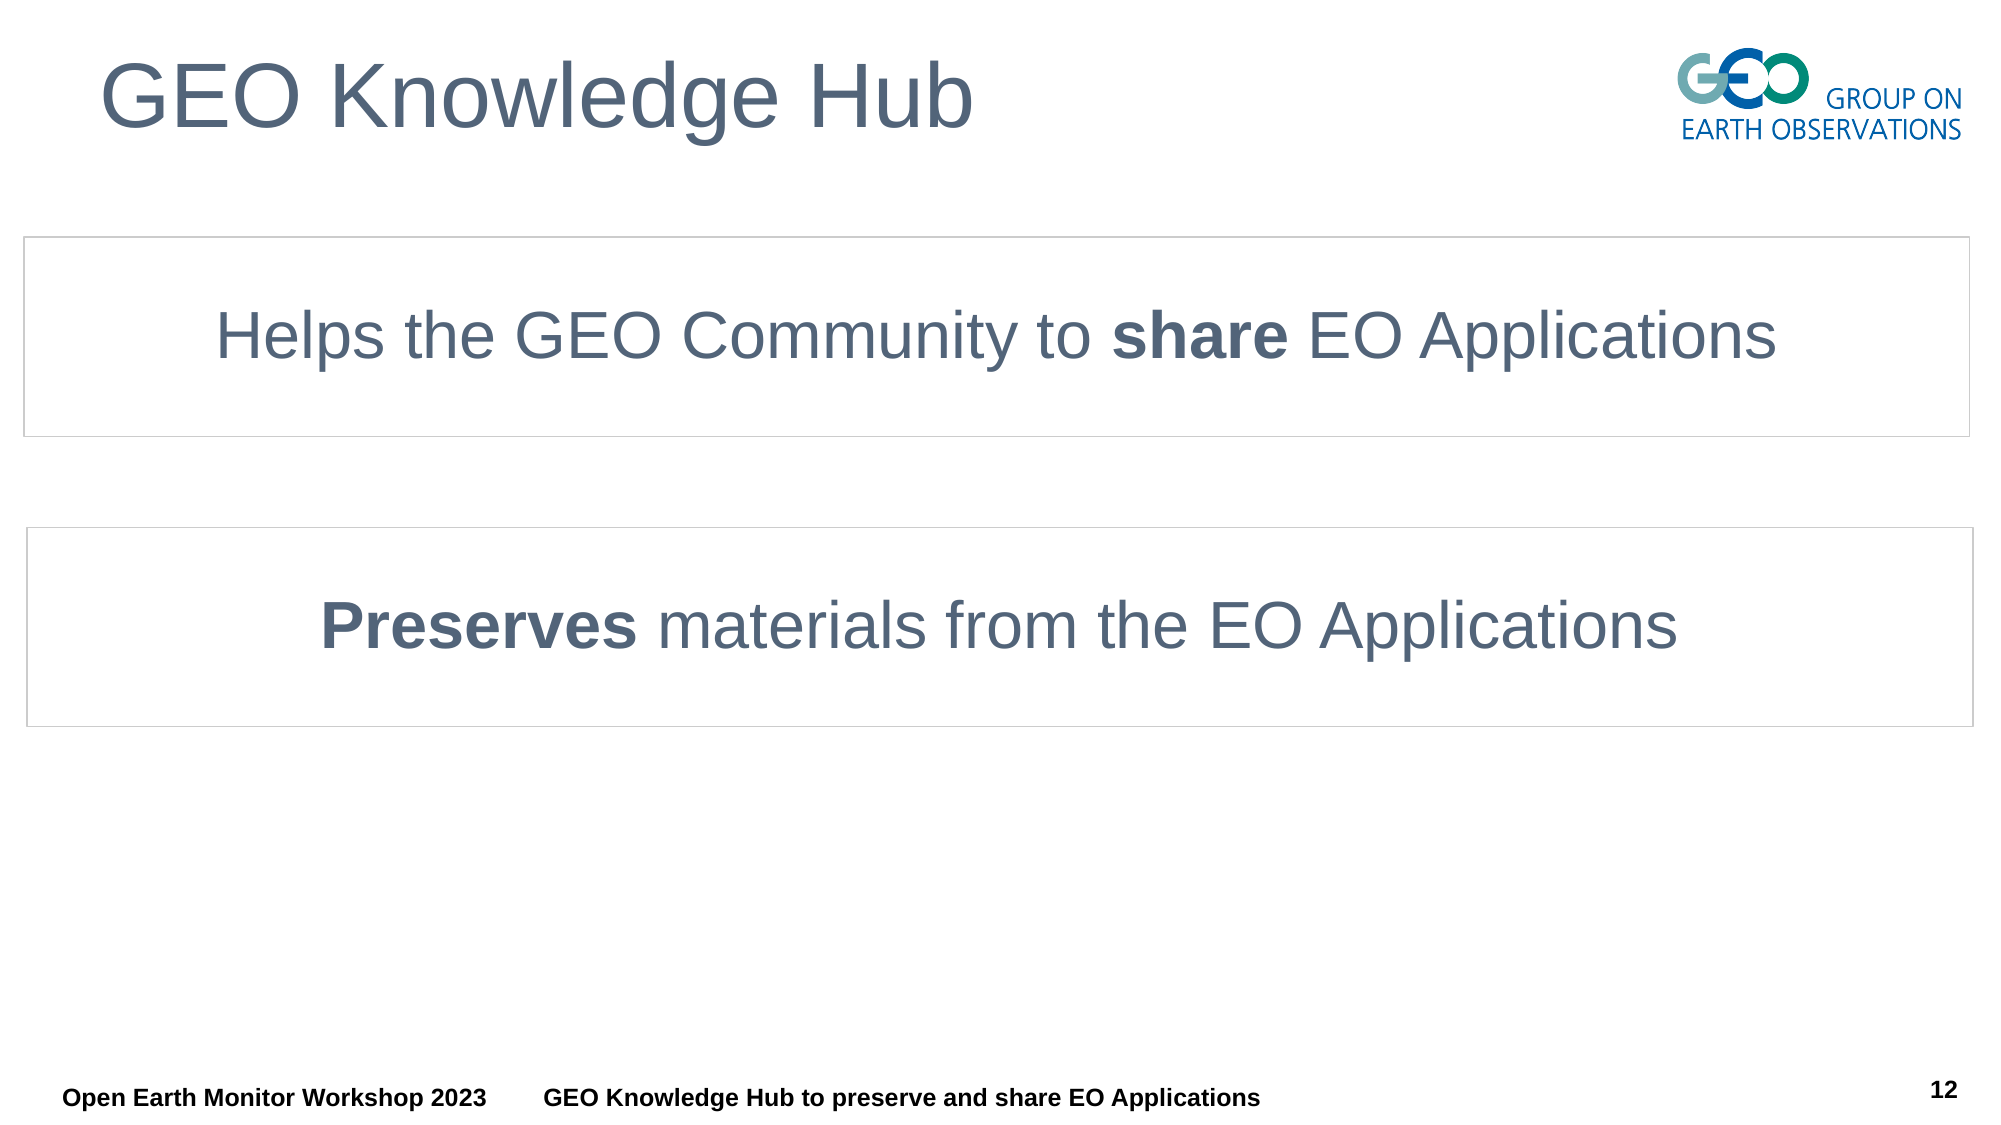

# GEO Knowledge Hub
Helps the GEO Community to share EO Applications
Preserves materials from the EO Applications
06/16/2023
12
Open Earth Monitor Workshop 2023
GEO Knowledge Hub to preserve and share EO Applications